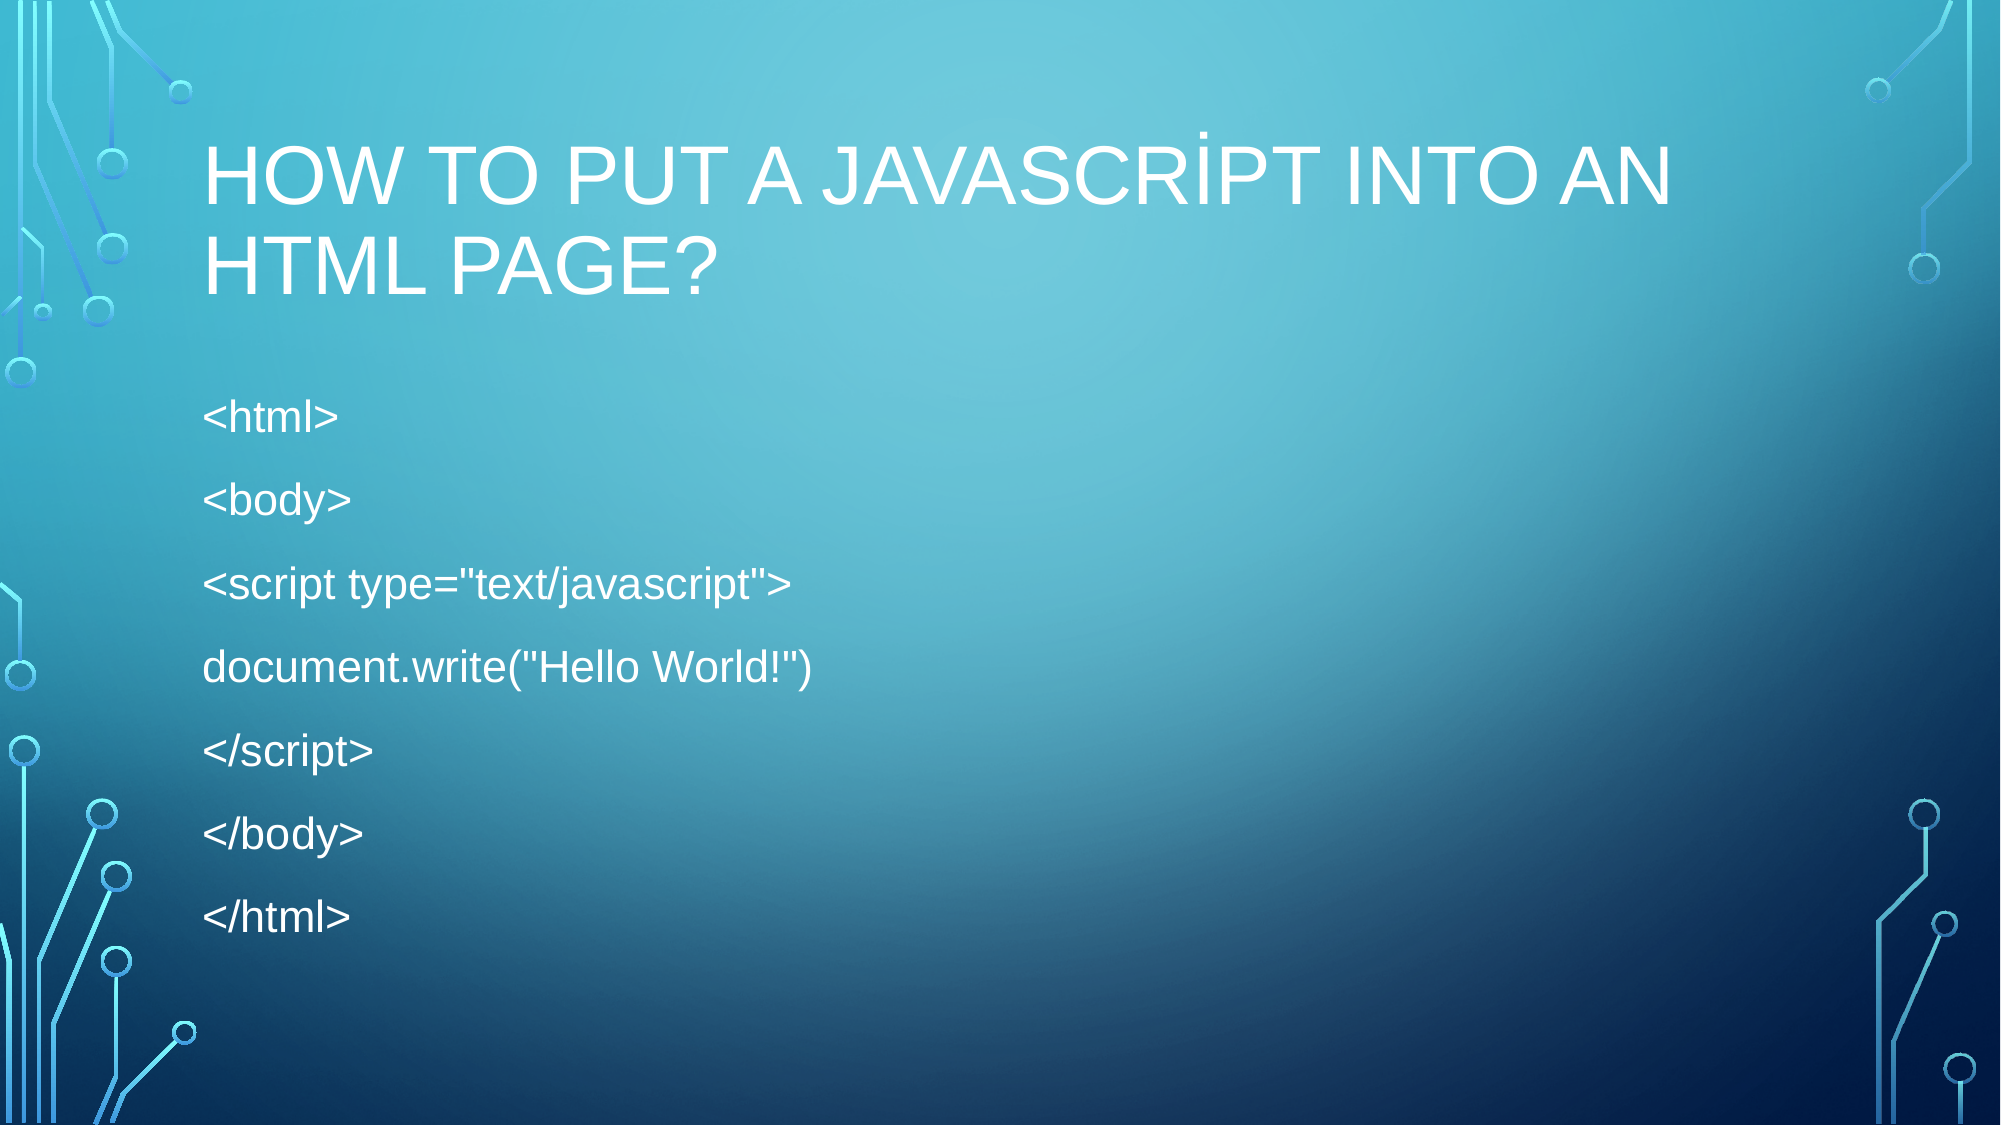

# How to Put a JavaScript Into an HTML Page?
<html>
<body>
<script type="text/javascript">
document.write("Hello World!")
</script>
</body>
</html>